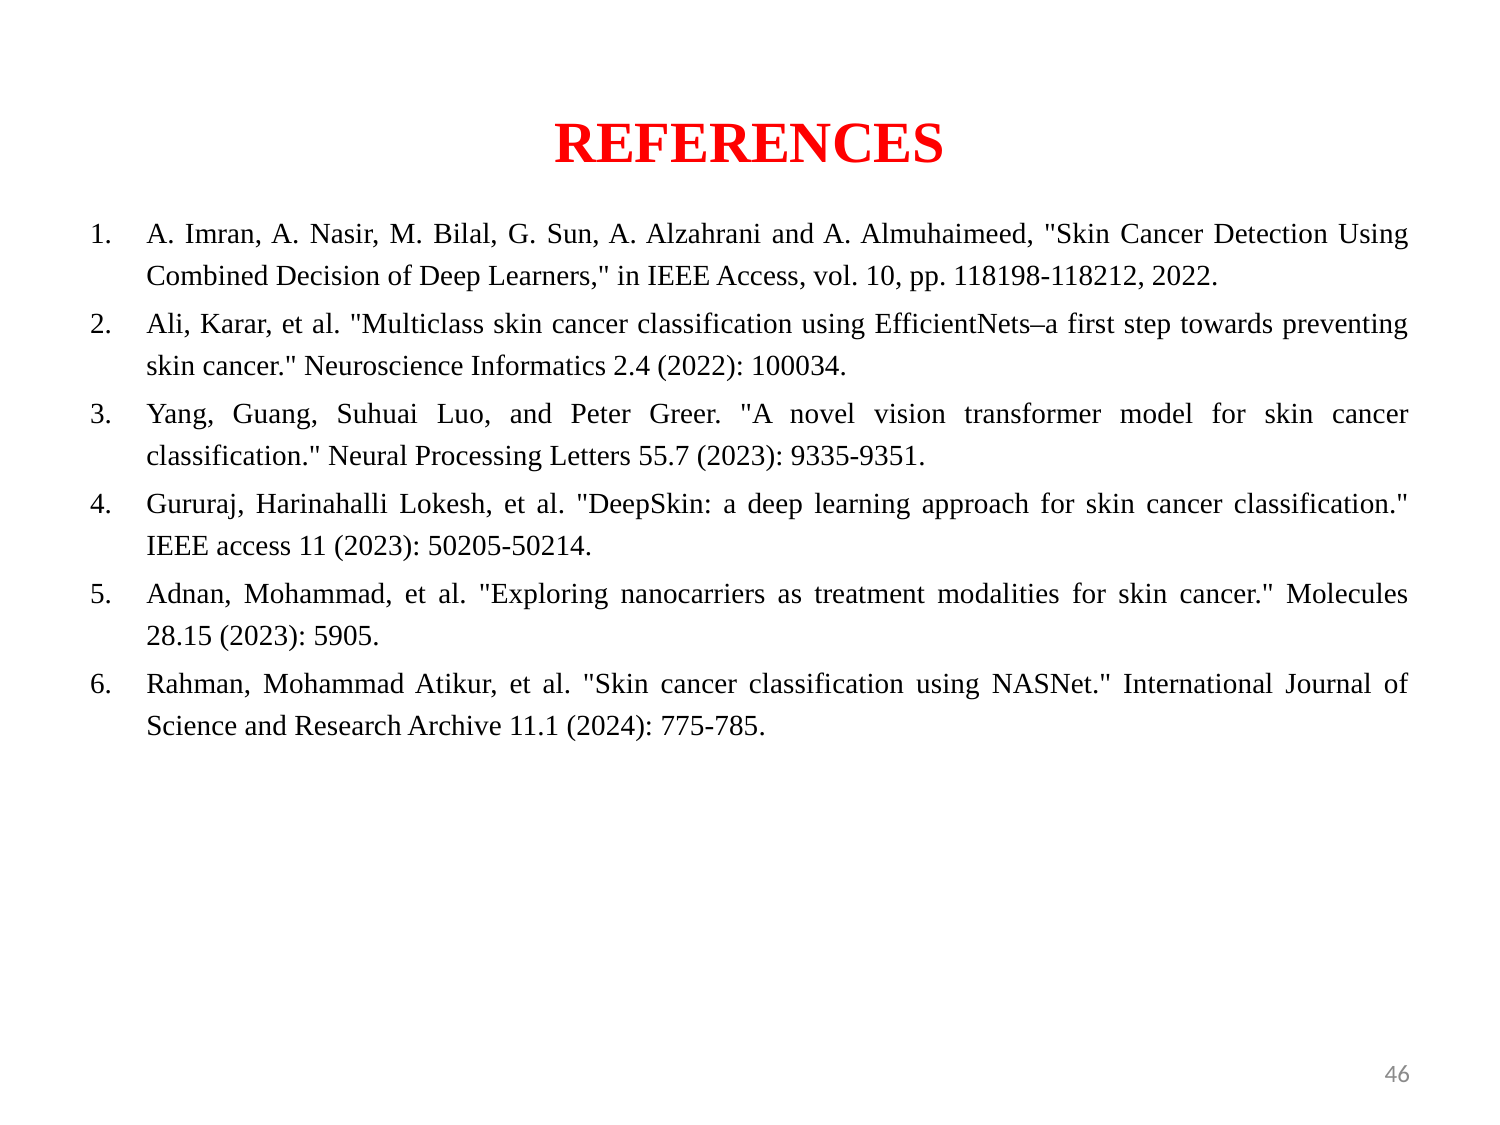

# REFERENCES
A. Imran, A. Nasir, M. Bilal, G. Sun, A. Alzahrani and A. Almuhaimeed, "Skin Cancer Detection Using Combined Decision of Deep Learners," in IEEE Access, vol. 10, pp. 118198-118212, 2022.
Ali, Karar, et al. "Multiclass skin cancer classification using EfficientNets–a first step towards preventing skin cancer." Neuroscience Informatics 2.4 (2022): 100034.
Yang, Guang, Suhuai Luo, and Peter Greer. "A novel vision transformer model for skin cancer classification." Neural Processing Letters 55.7 (2023): 9335-9351.
Gururaj, Harinahalli Lokesh, et al. "DeepSkin: a deep learning approach for skin cancer classification." IEEE access 11 (2023): 50205-50214.
Adnan, Mohammad, et al. "Exploring nanocarriers as treatment modalities for skin cancer." Molecules 28.15 (2023): 5905.
Rahman, Mohammad Atikur, et al. "Skin cancer classification using NASNet." International Journal of Science and Research Archive 11.1 (2024): 775-785.
46